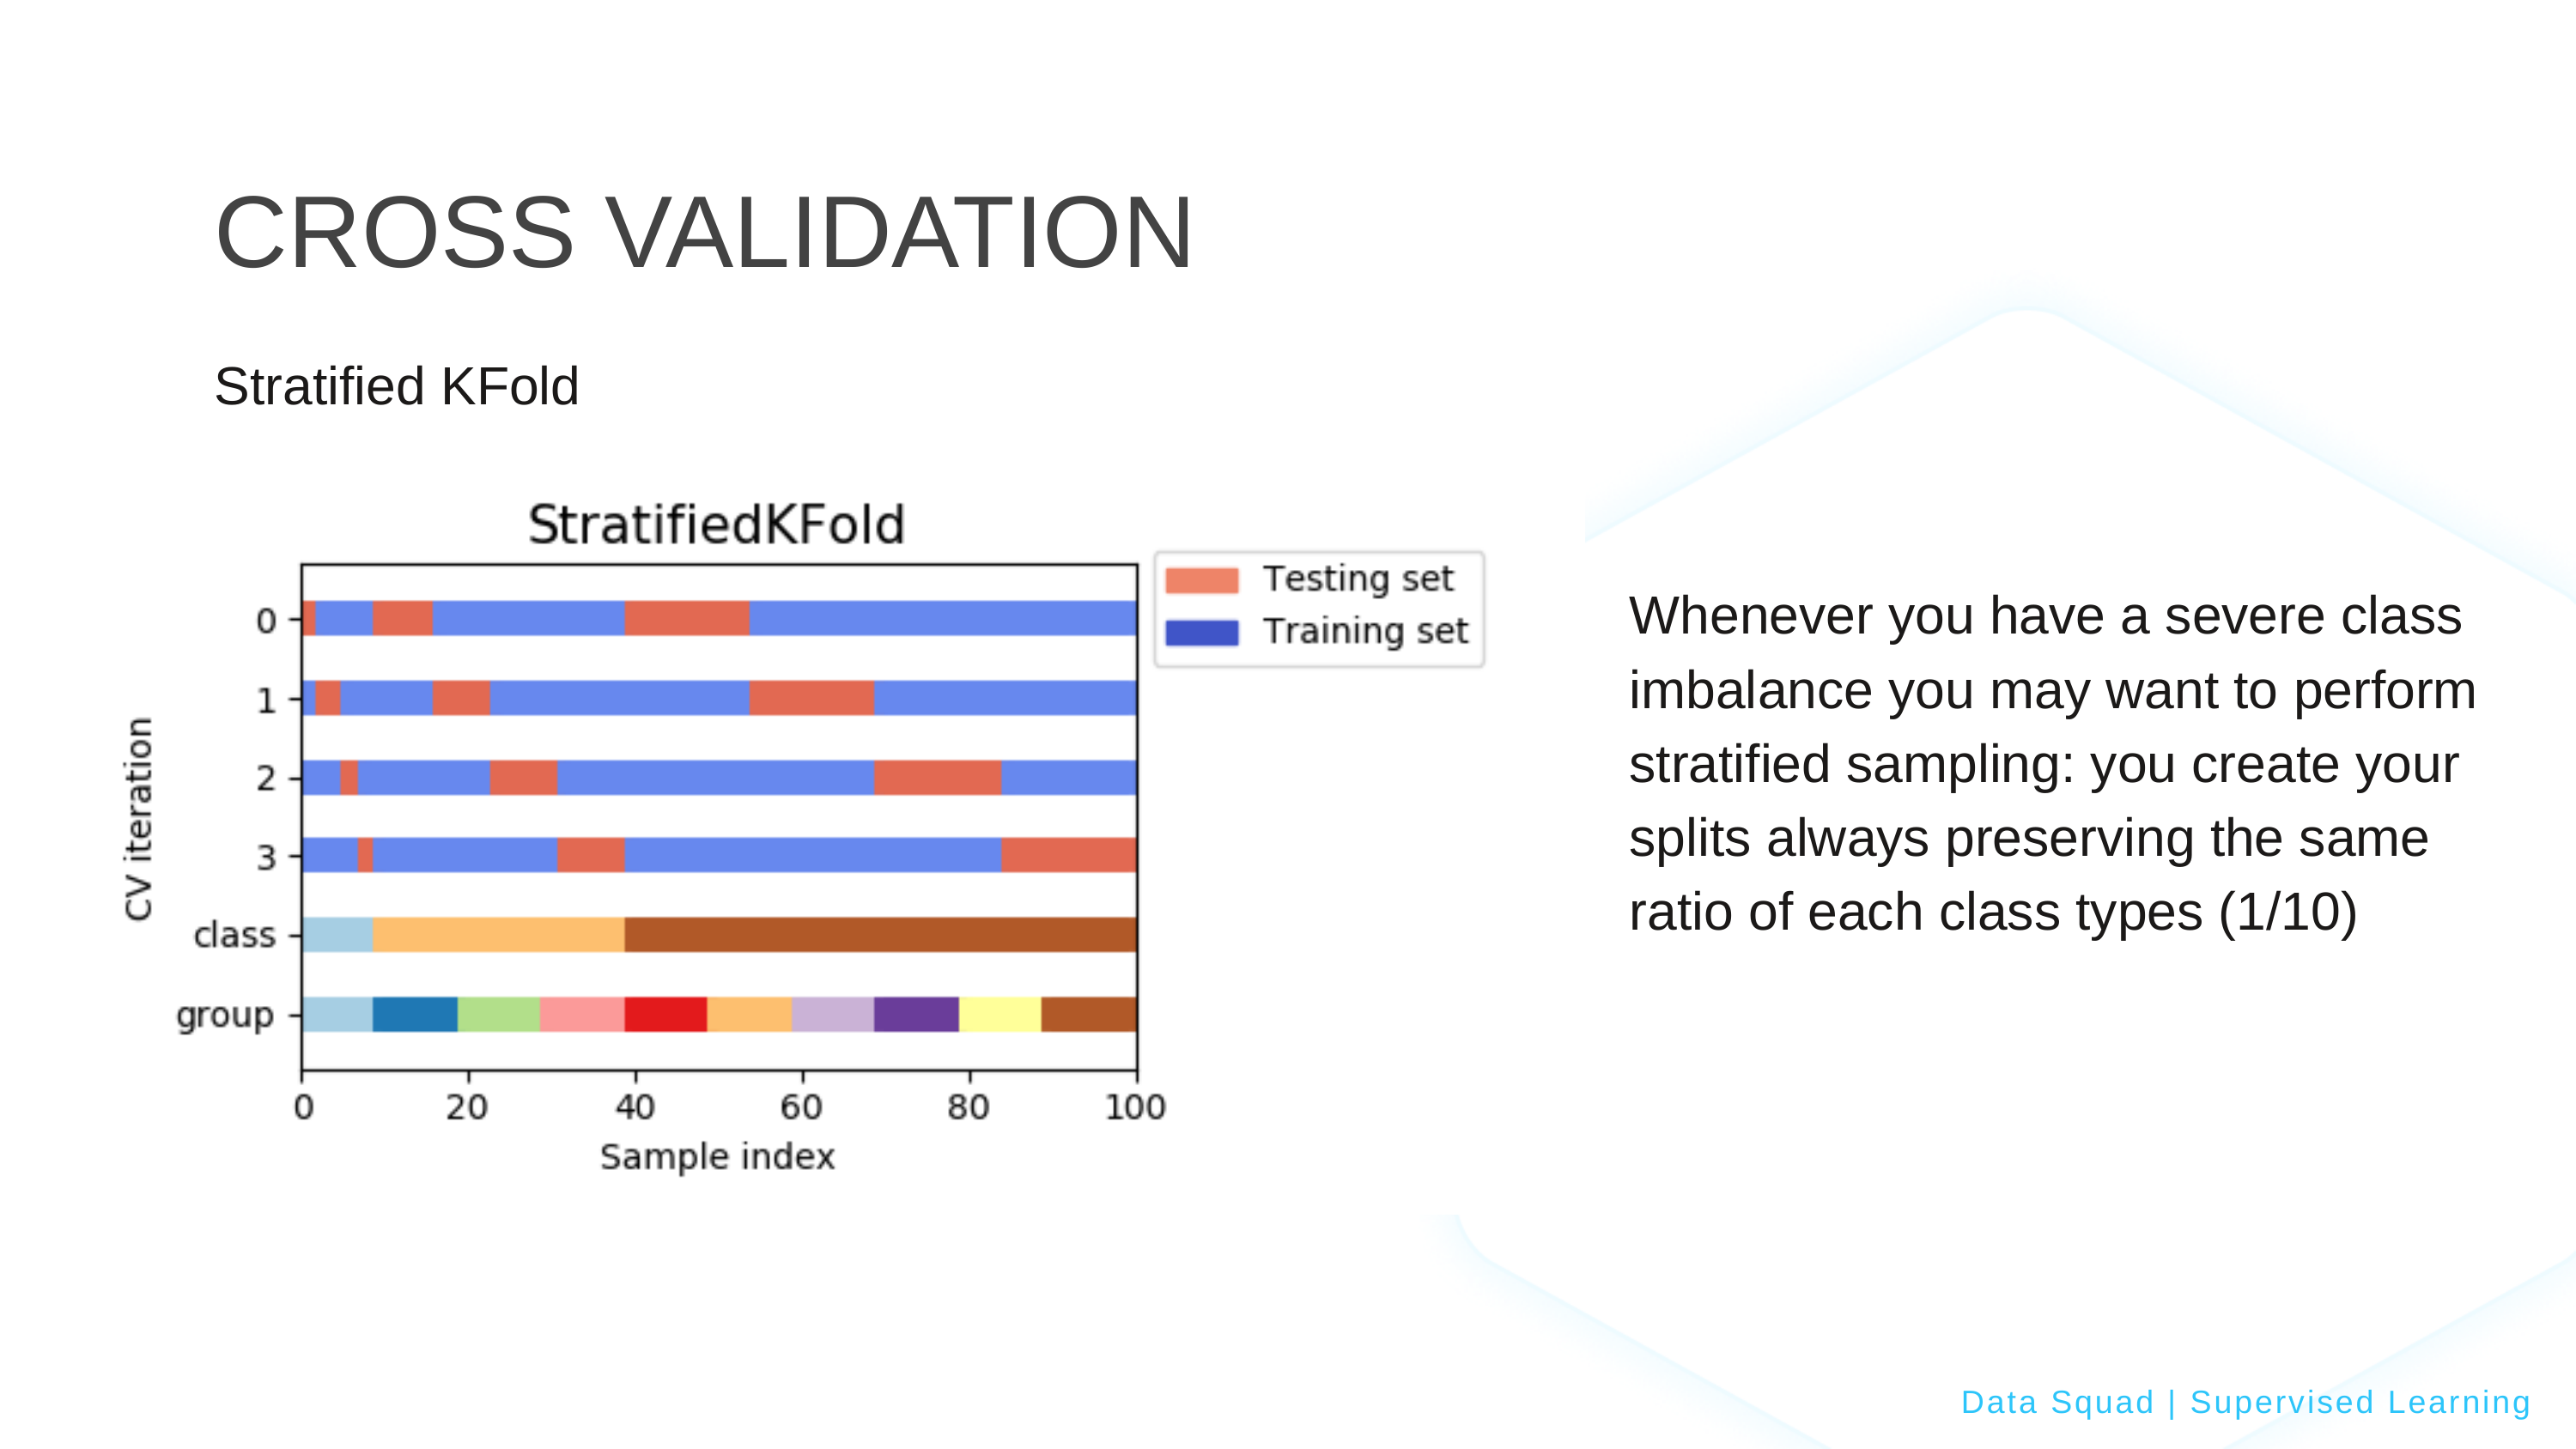

CROSS VALIDATION
Stratified KFold

Whenever you have a severe class imbalance you may want to perform stratified sampling: you create your splits always preserving the same ratio of each class types (1/10)
Data Squad | Supervised Learning